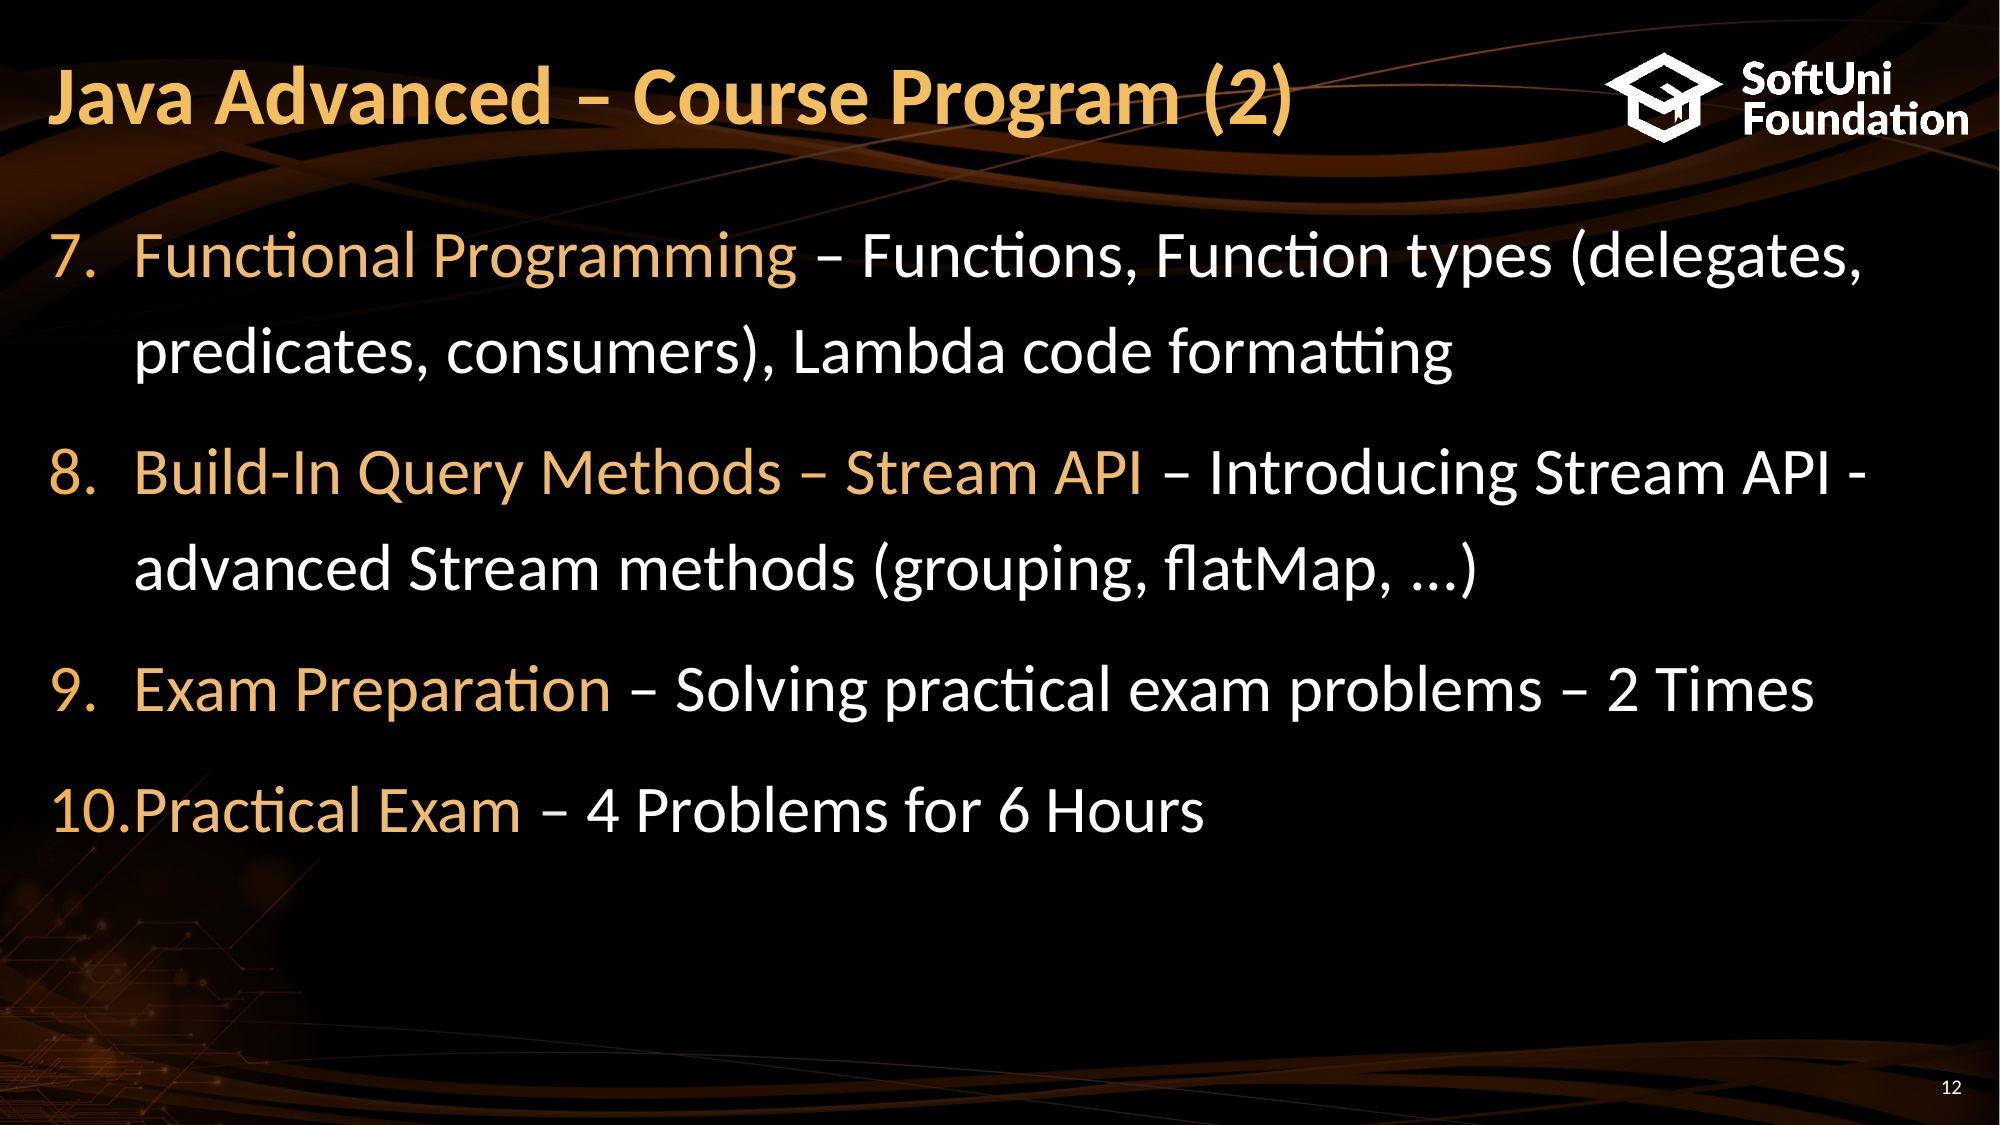

# Java Advanced – Course Program (2)
Functional Programming – Functions, Function types (delegates, predicates, consumers), Lambda code formatting
Build-In Query Methods – Stream API – Introducing Stream API - advanced Stream methods (grouping, flatMap, ...)
Exam Preparation – Solving practical exam problems – 2 Times
Practical Exam – 4 Problems for 6 Hours
12